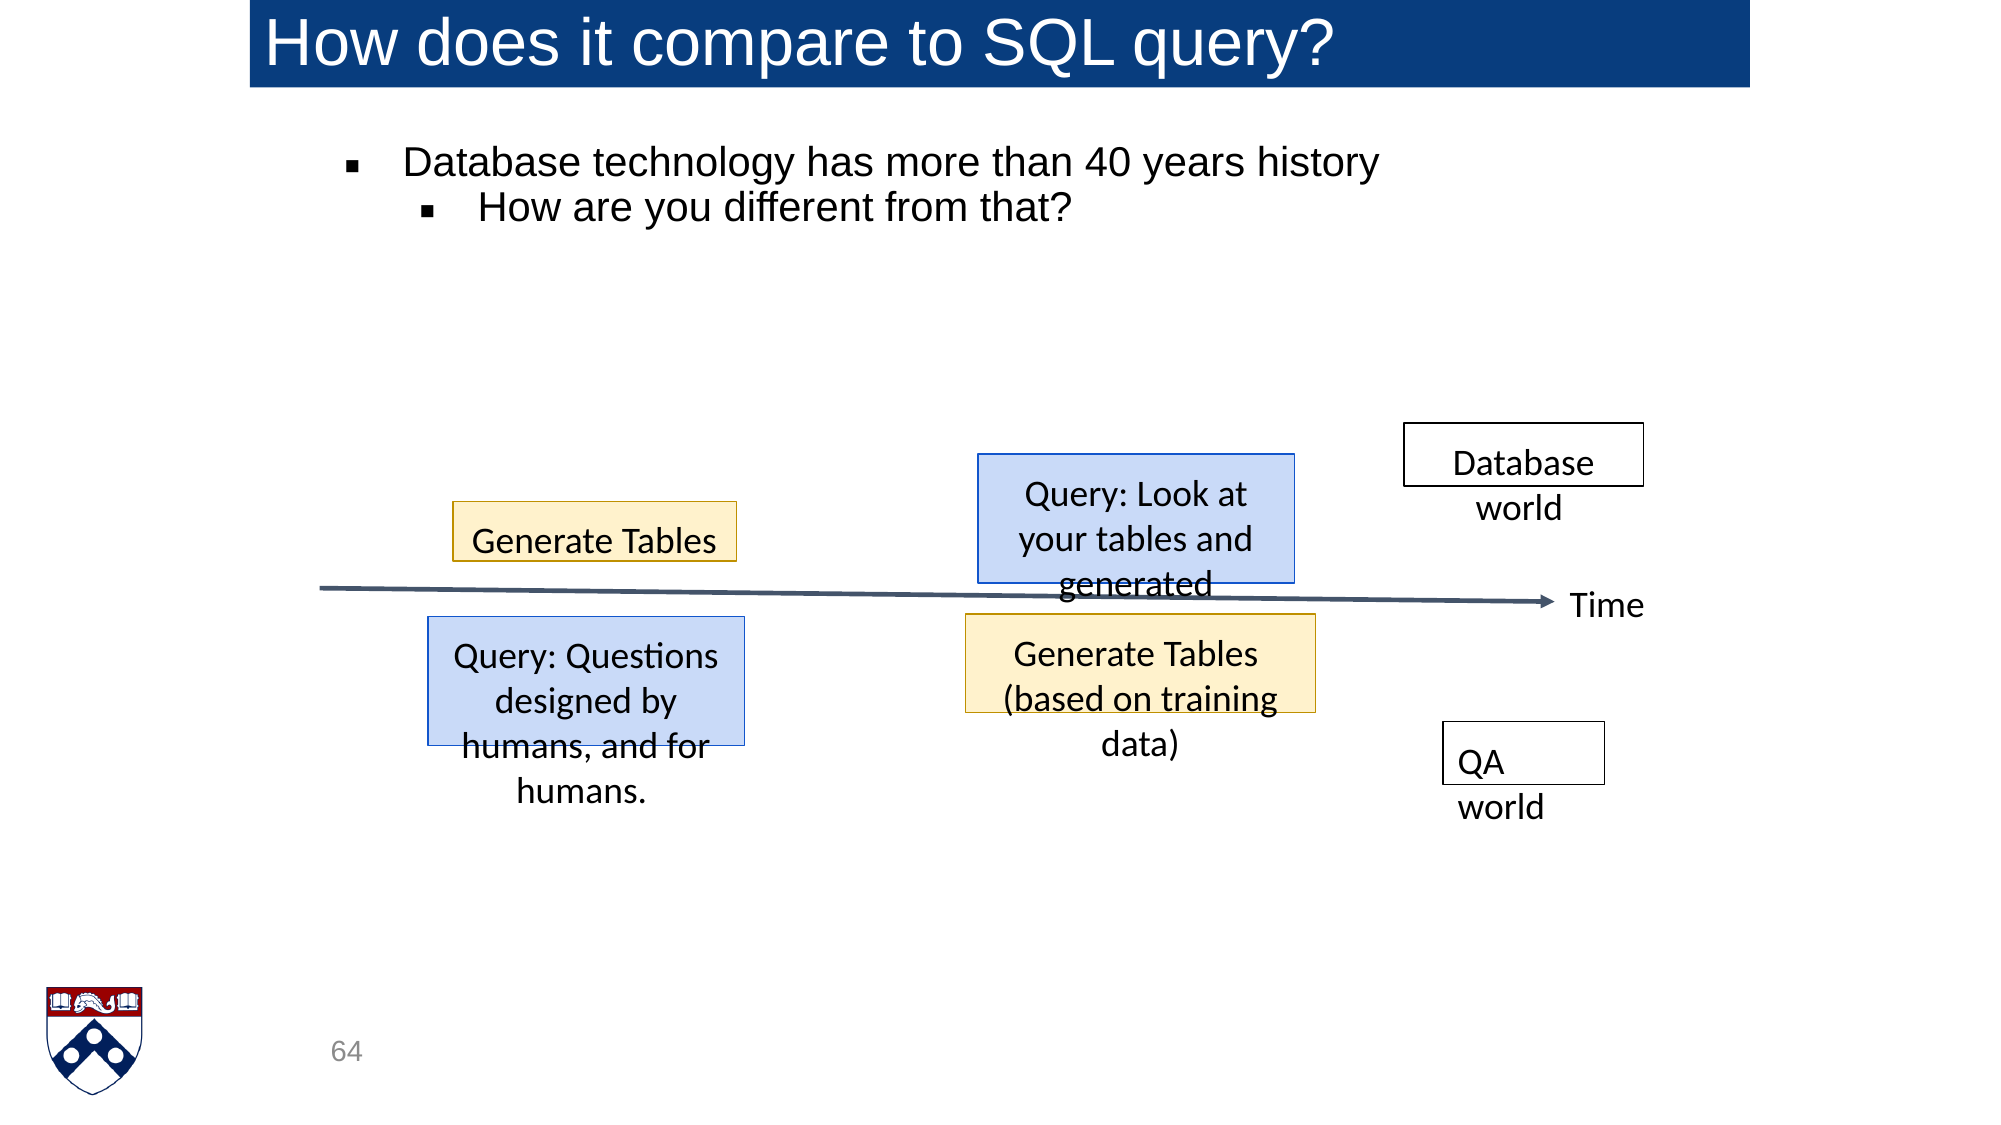

# How does it compare to SQL query?
Database technology has more than 40 years history
How are you different from that?

Database world
Query: Look at your tables and generated compatible queries.
Generate Tables
Time
Generate Tables
(based on training data)
Query: Questions designed by humans, and for humans.
QA world
64